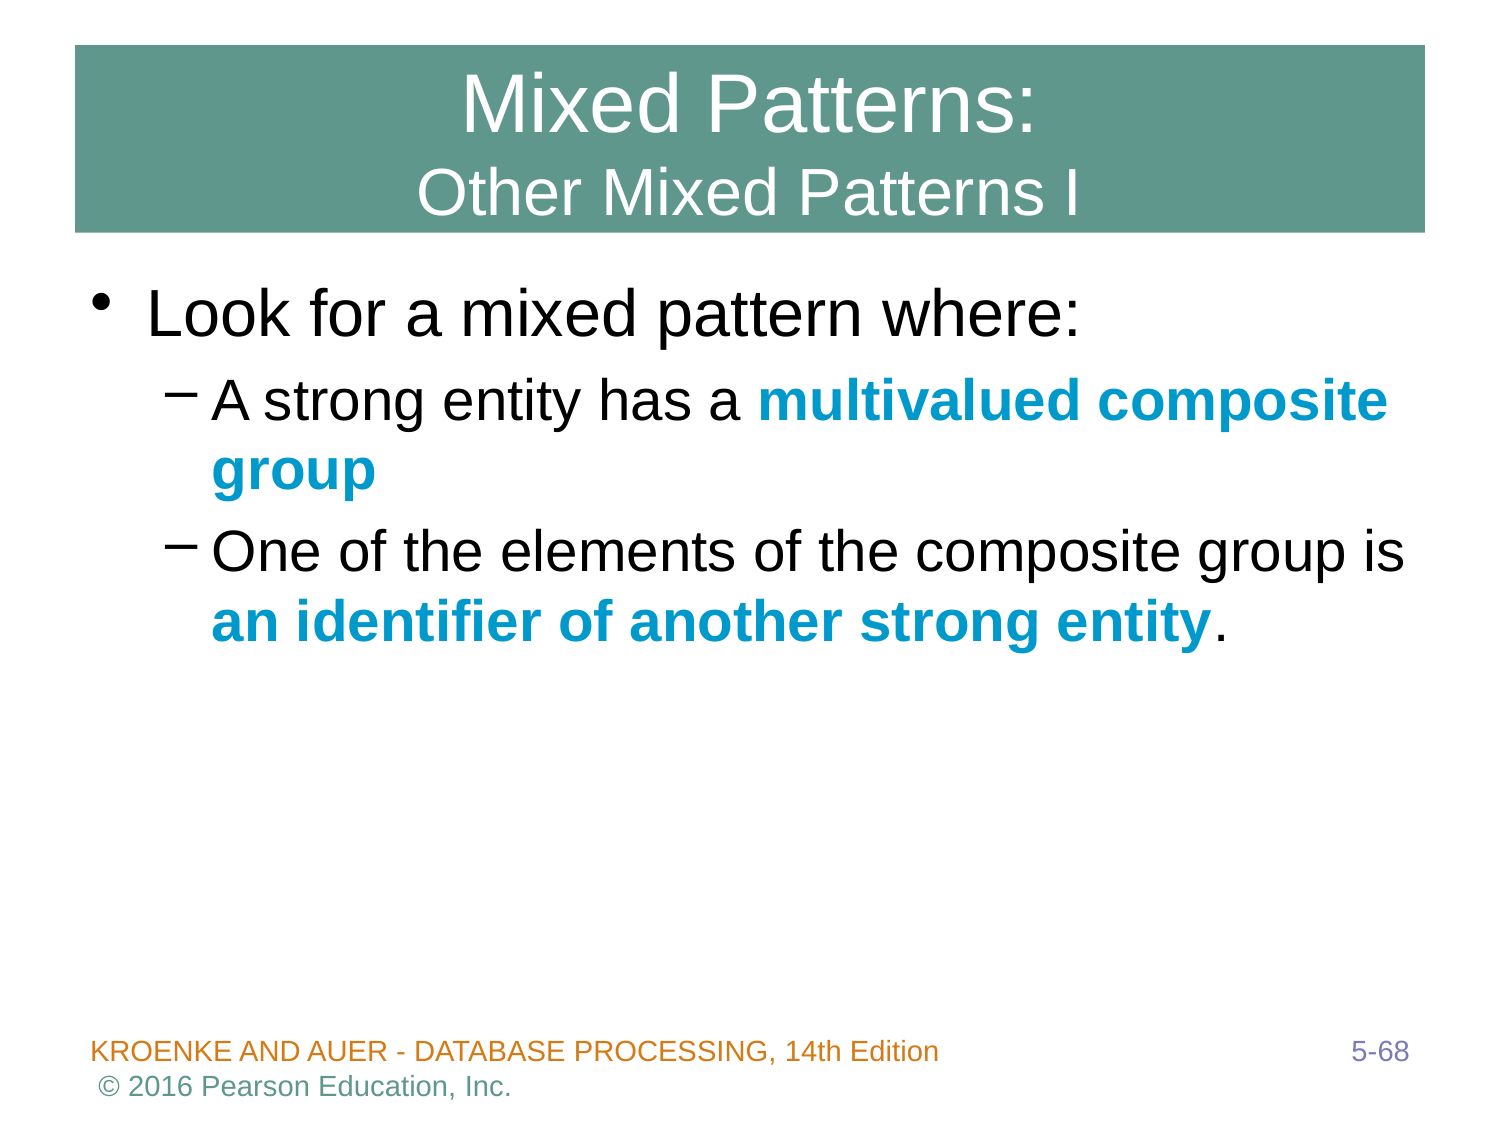

# Mixed Patterns: Other Mixed Patterns I
Look for a mixed pattern where:
A strong entity has a multivalued composite group
One of the elements of the composite group is an identifier of another strong entity.
5-68

KROENKE AND AUER - DATABASE PROCESSING, 14th Edition  © 2016 Pearson Education, Inc.